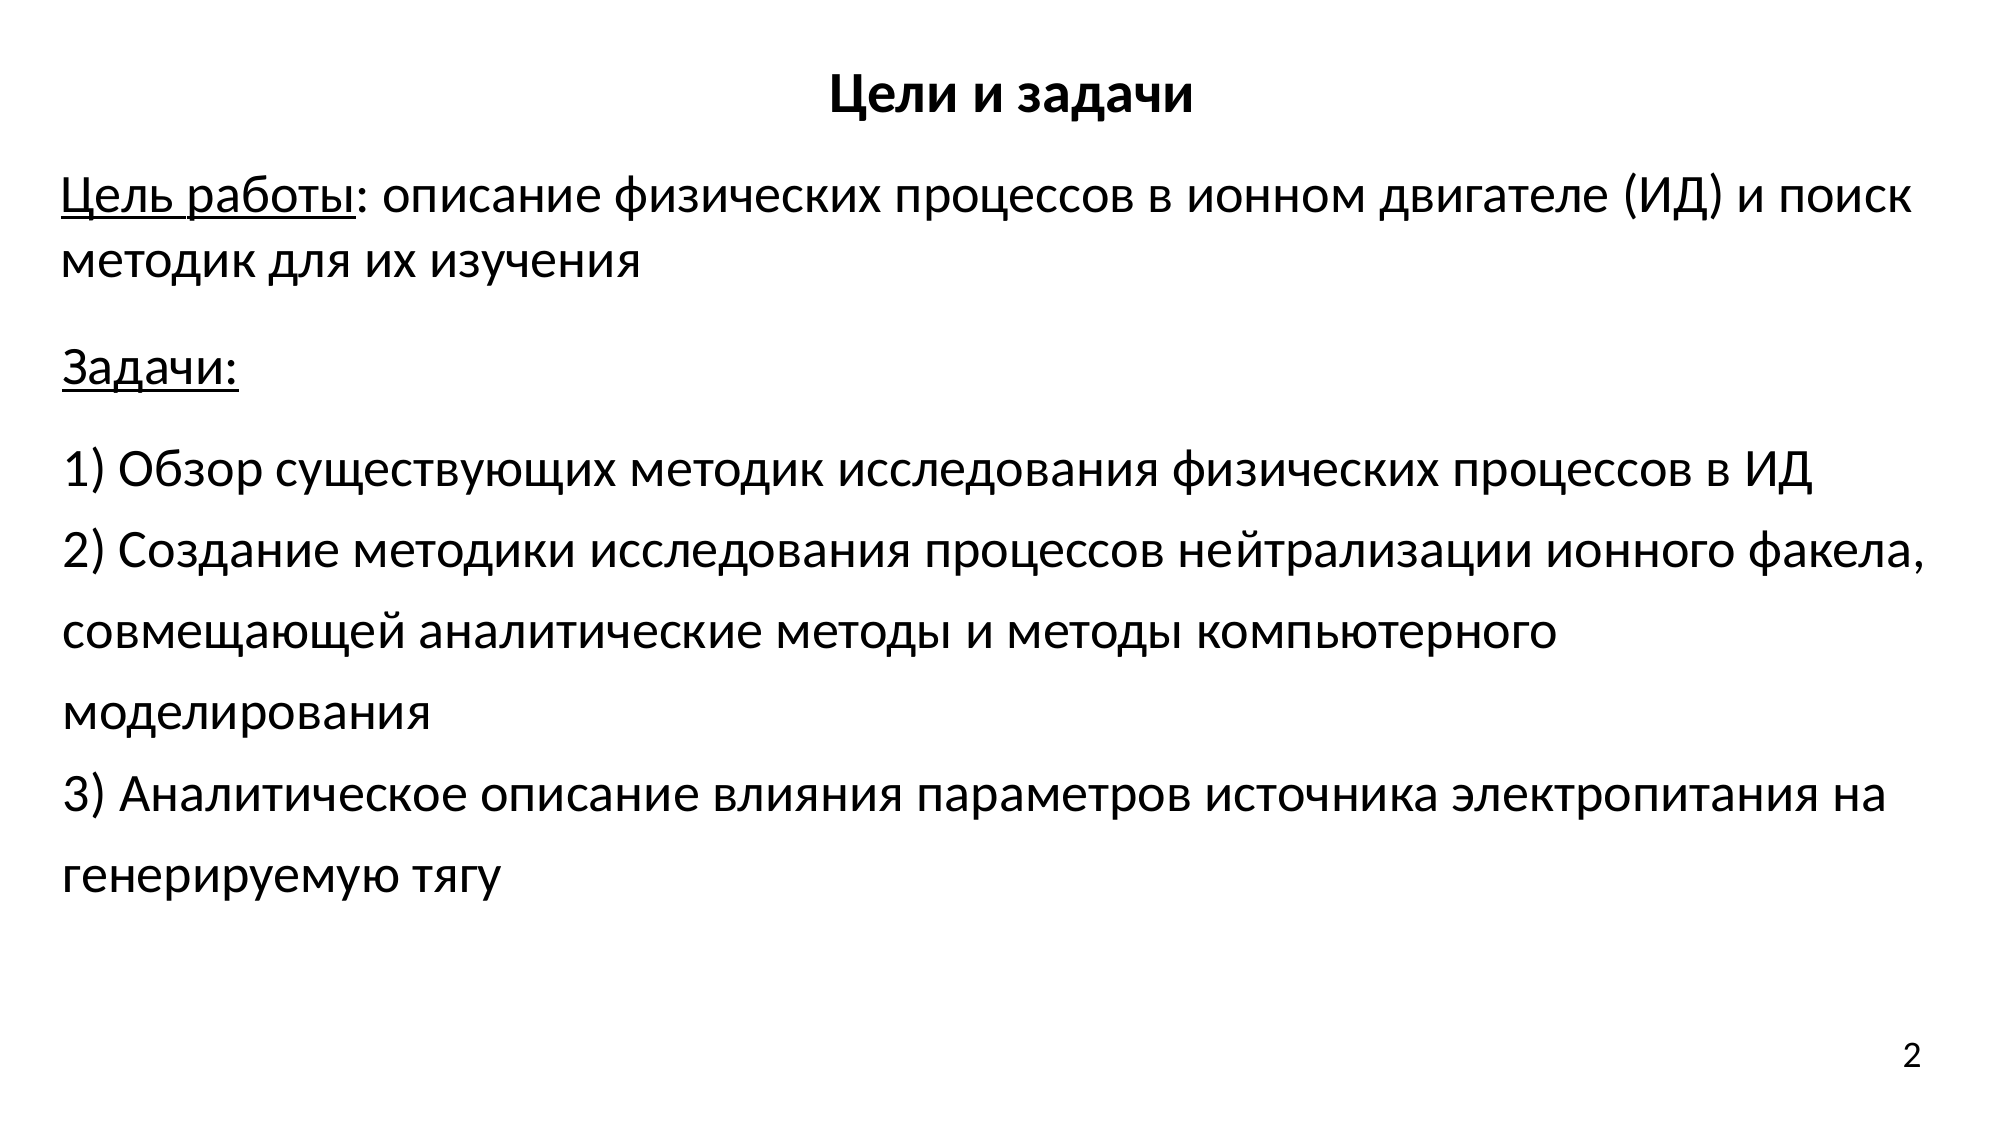

Цели и задачи
Цель работы: описание физических процессов в ионном двигателе (ИД) и поиск методик для их изучения
Задачи:
1) Обзор существующих методик исследования физических процессов в ИД
2) Создание методики исследования процессов нейтрализации ионного факела, совмещающей аналитические методы и методы компьютерного моделирования
3) Аналитическое описание влияния параметров источника электропитания на генерируемую тягу
2